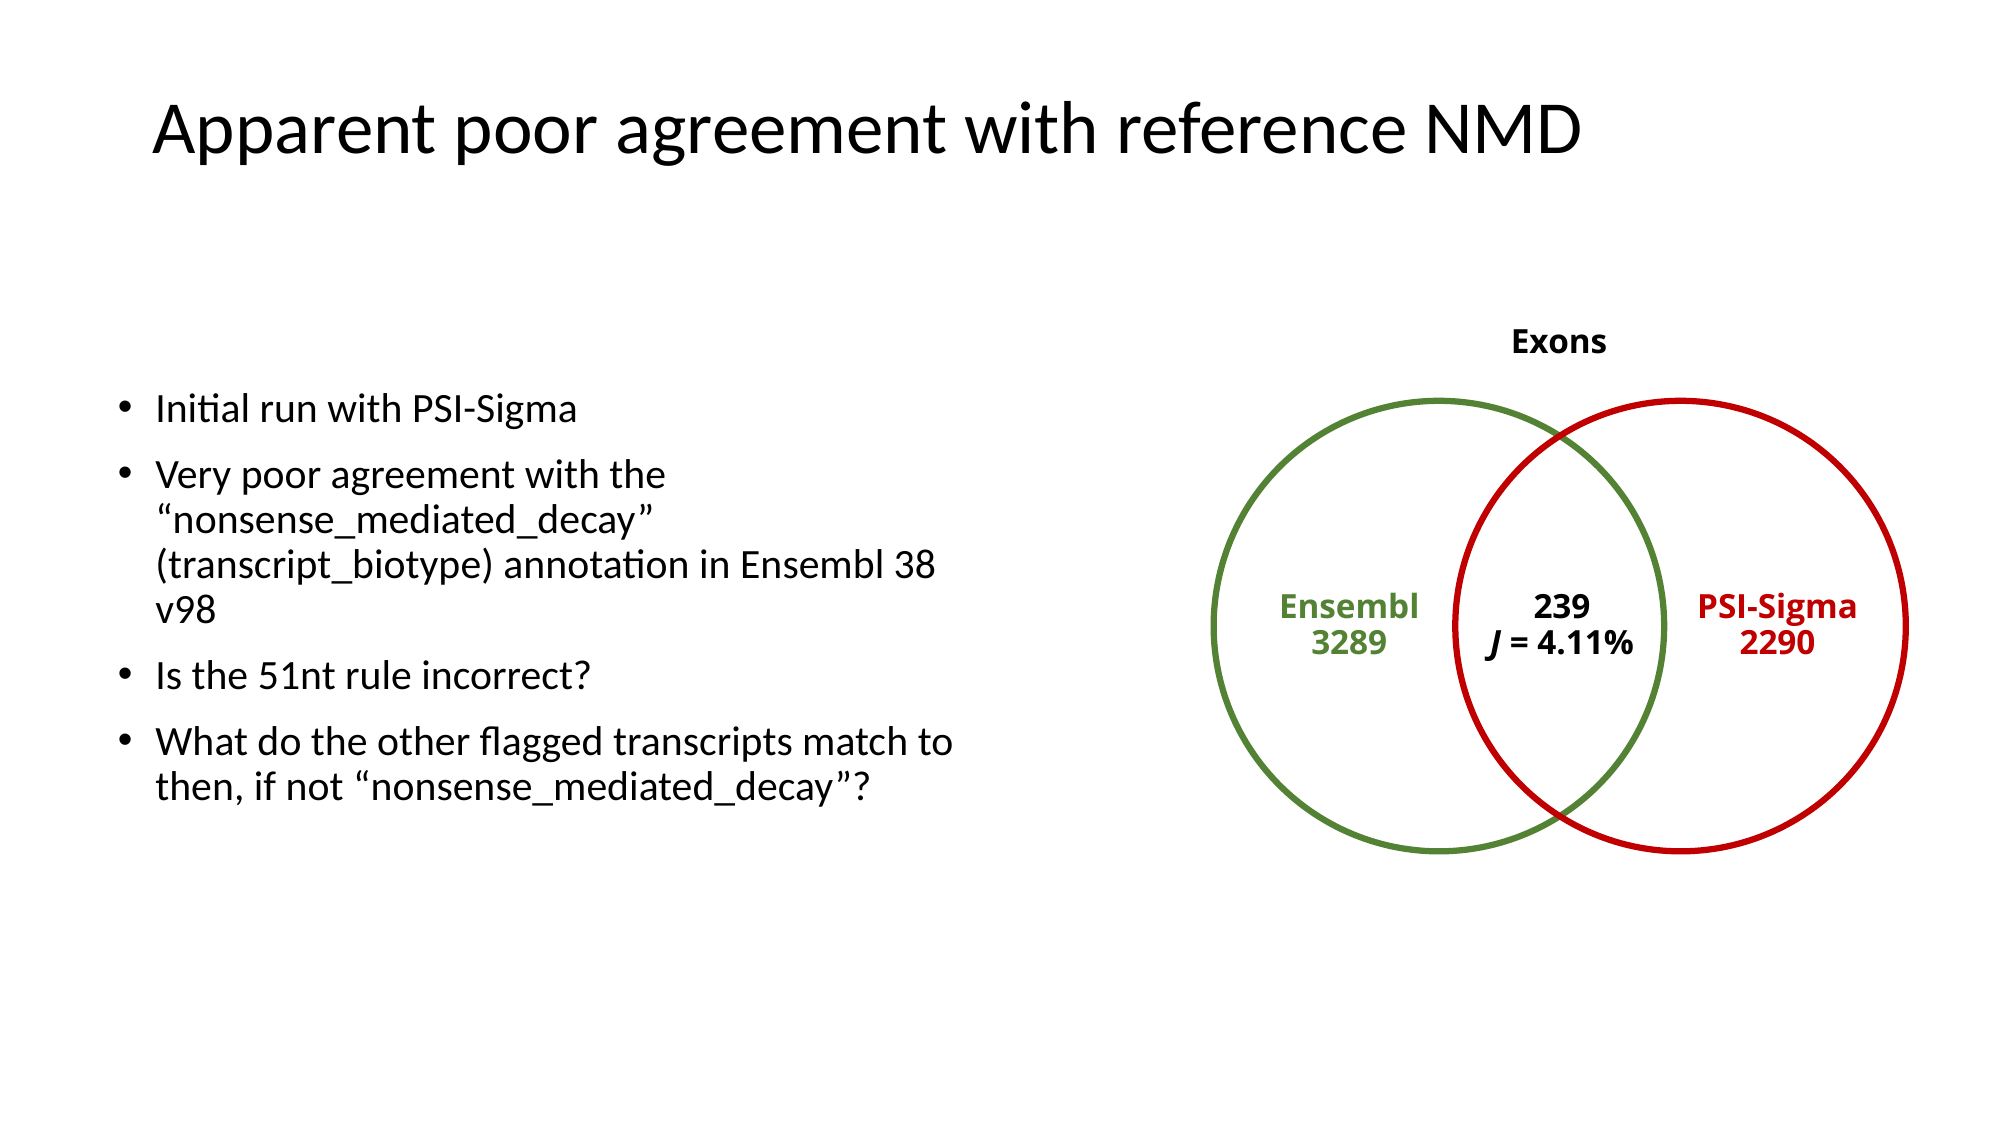

# Apparent poor agreement with reference NMD
Exons
Initial run with PSI-Sigma
Very poor agreement with the “nonsense_mediated_decay” (transcript_biotype) annotation in Ensembl 38 v98
Is the 51nt rule incorrect?
What do the other flagged transcripts match to then, if not “nonsense_mediated_decay”?

239
J = 4.11%
PSI-Sigma
2290
Ensembl
3289